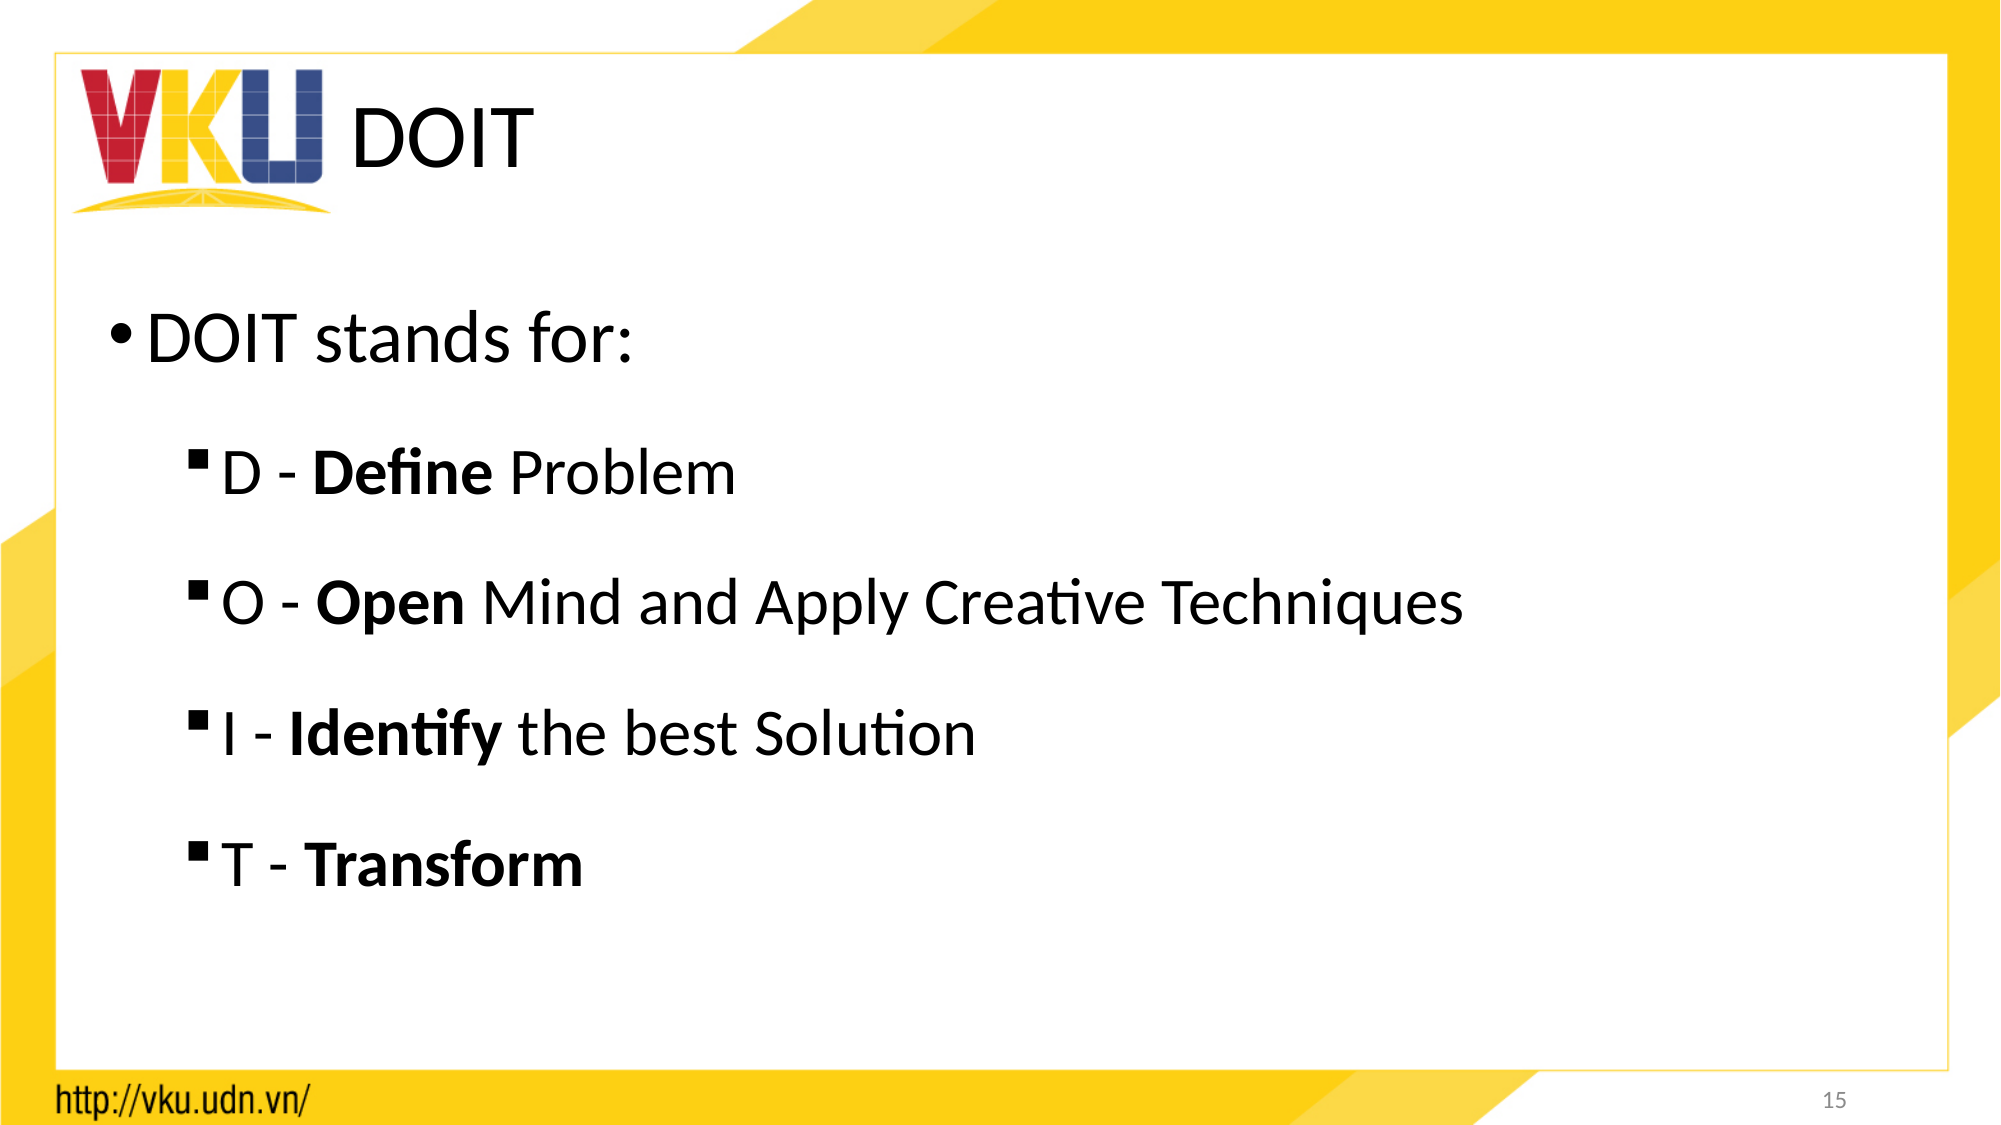

# DOIT
DOIT stands for:
D - Define Problem
O - Open Mind and Apply Creative Techniques
I - Identify the best Solution
T - Transform
15